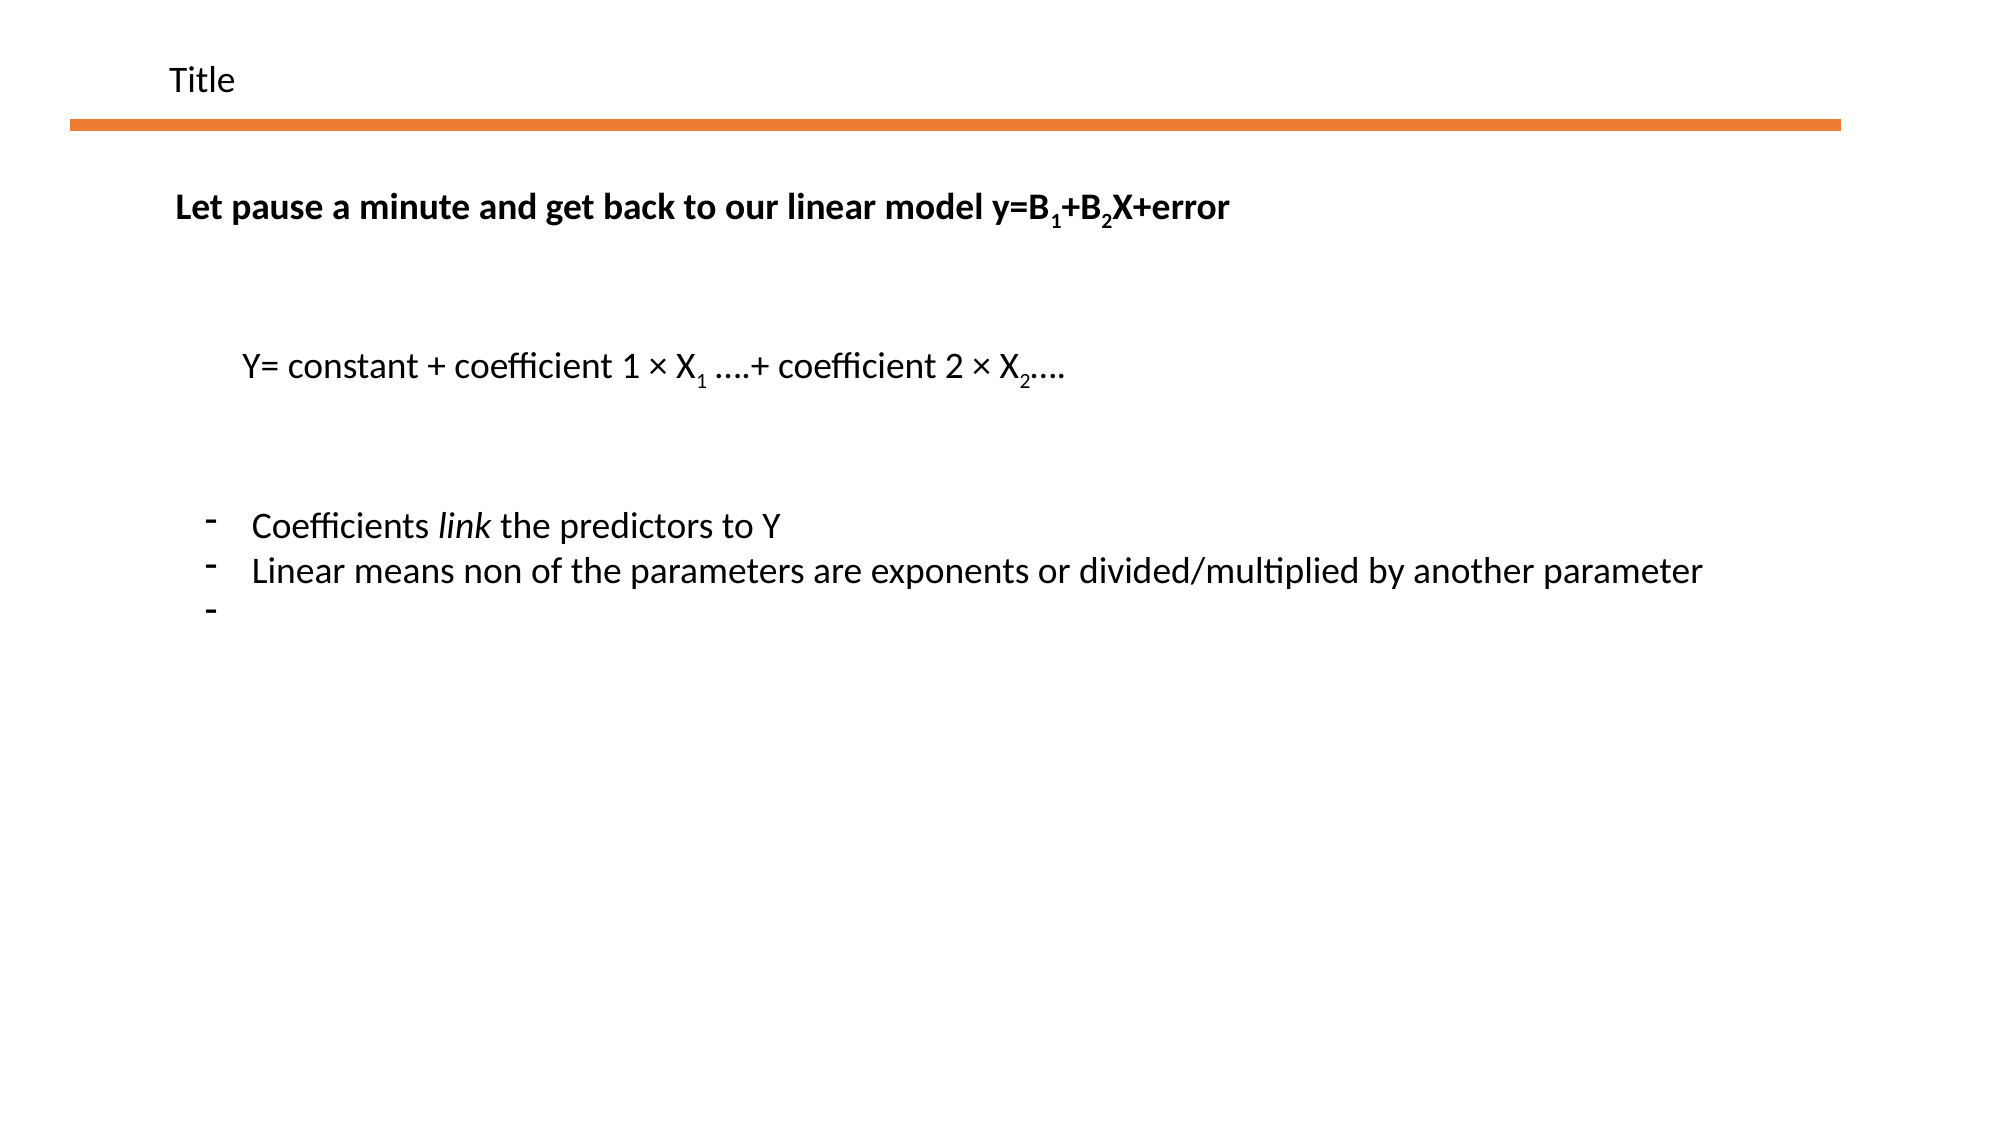

Title
Let pause a minute and get back to our linear model y=B1+B2X+error
Y= constant + coefficient 1 × X1 ….+ coefficient 2 × X2….
Coefficients link the predictors to Y
Linear means non of the parameters are exponents or divided/multiplied by another parameter